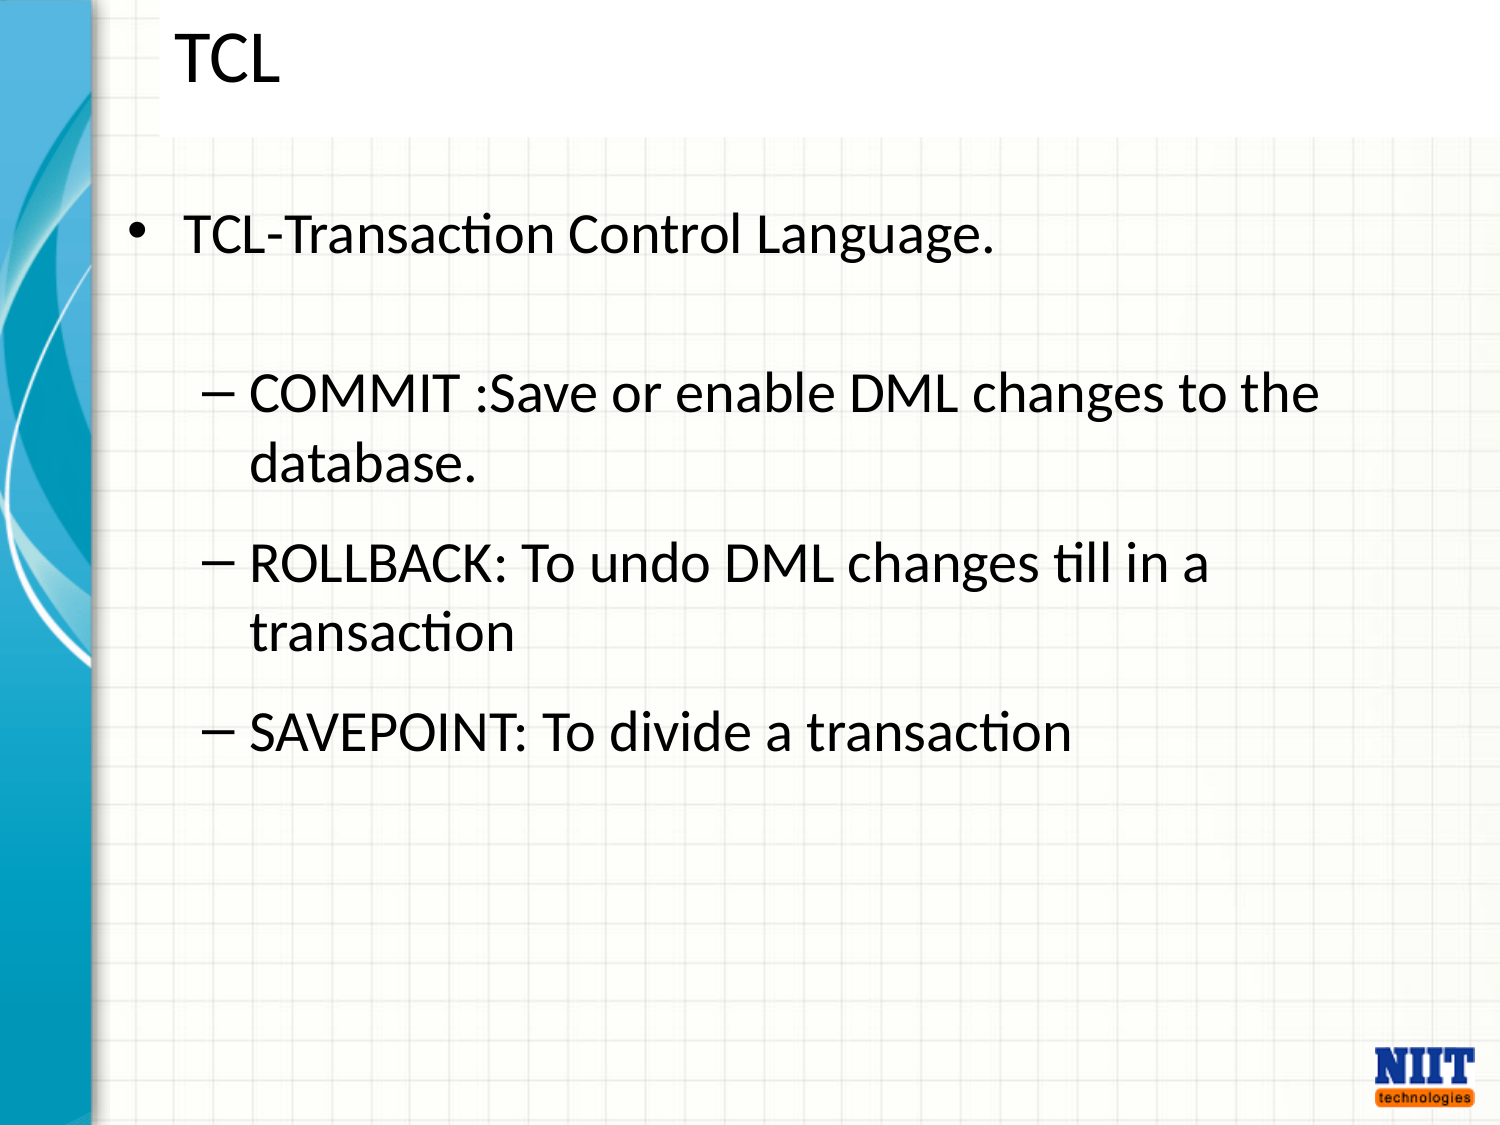

# TCL
TCL-Transaction Control Language.

COMMIT :Save or enable DML changes to the database.
ROLLBACK: To undo DML changes till in a transaction
SAVEPOINT: To divide a transaction